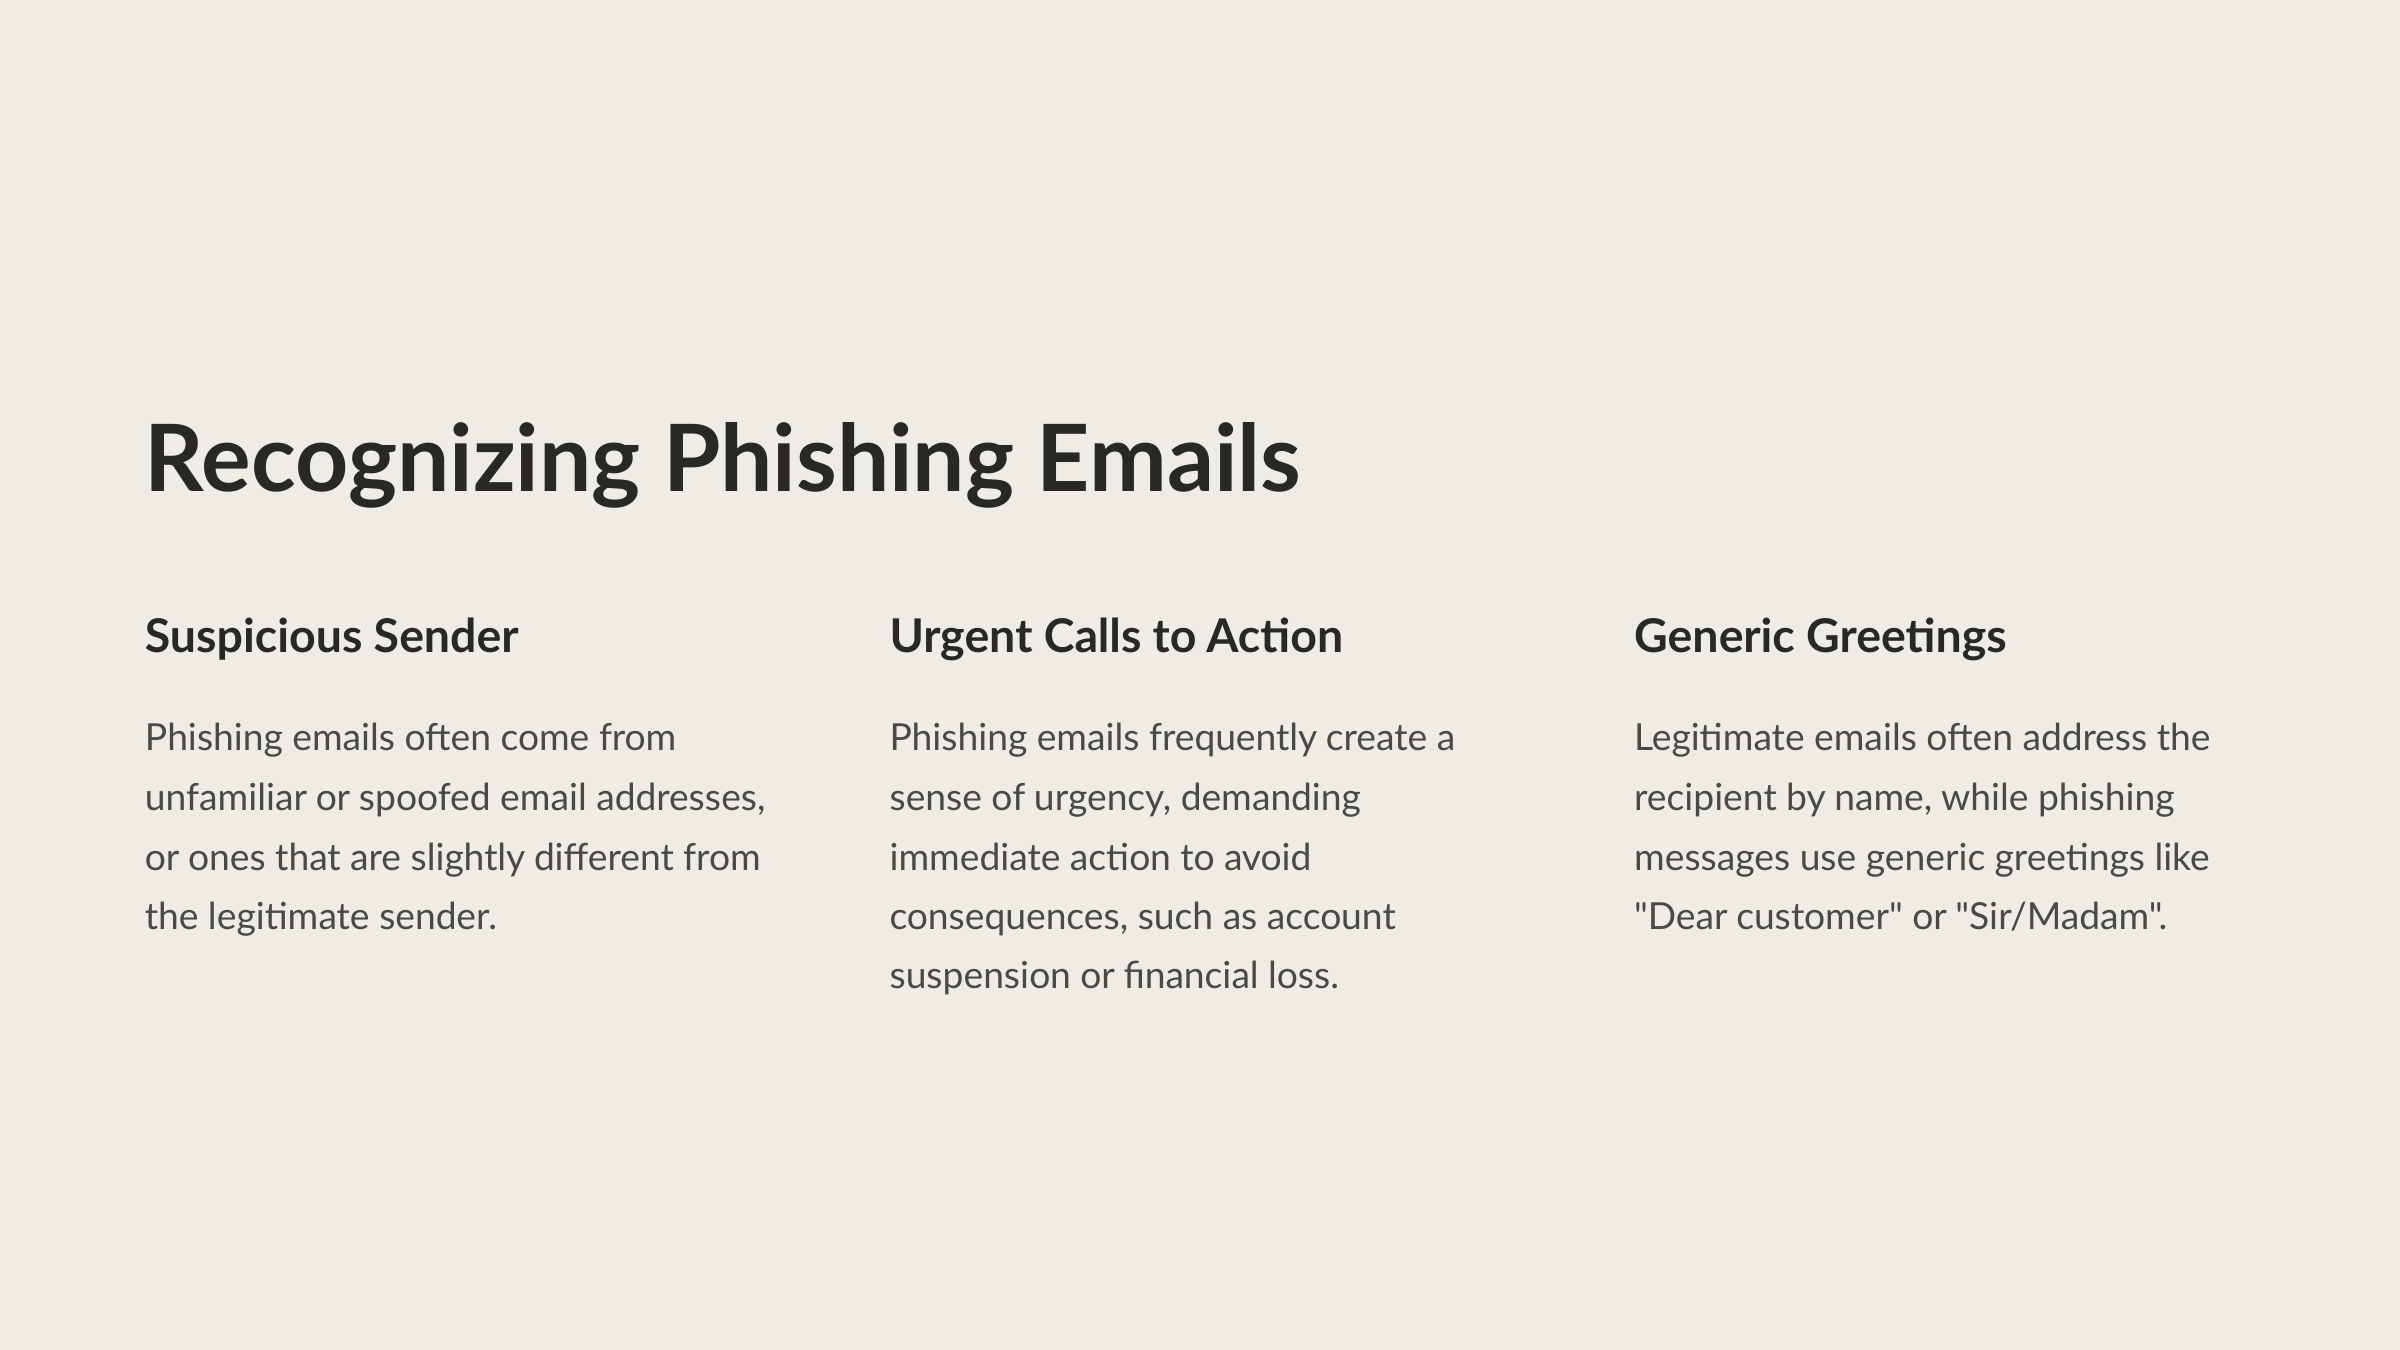

Recognizing Phishing Emails
Suspicious Sender
Urgent Calls to Action
Generic Greetings
Phishing emails often come from unfamiliar or spoofed email addresses, or ones that are slightly different from the legitimate sender.
Phishing emails frequently create a sense of urgency, demanding immediate action to avoid consequences, such as account suspension or financial loss.
Legitimate emails often address the recipient by name, while phishing messages use generic greetings like "Dear customer" or "Sir/Madam".